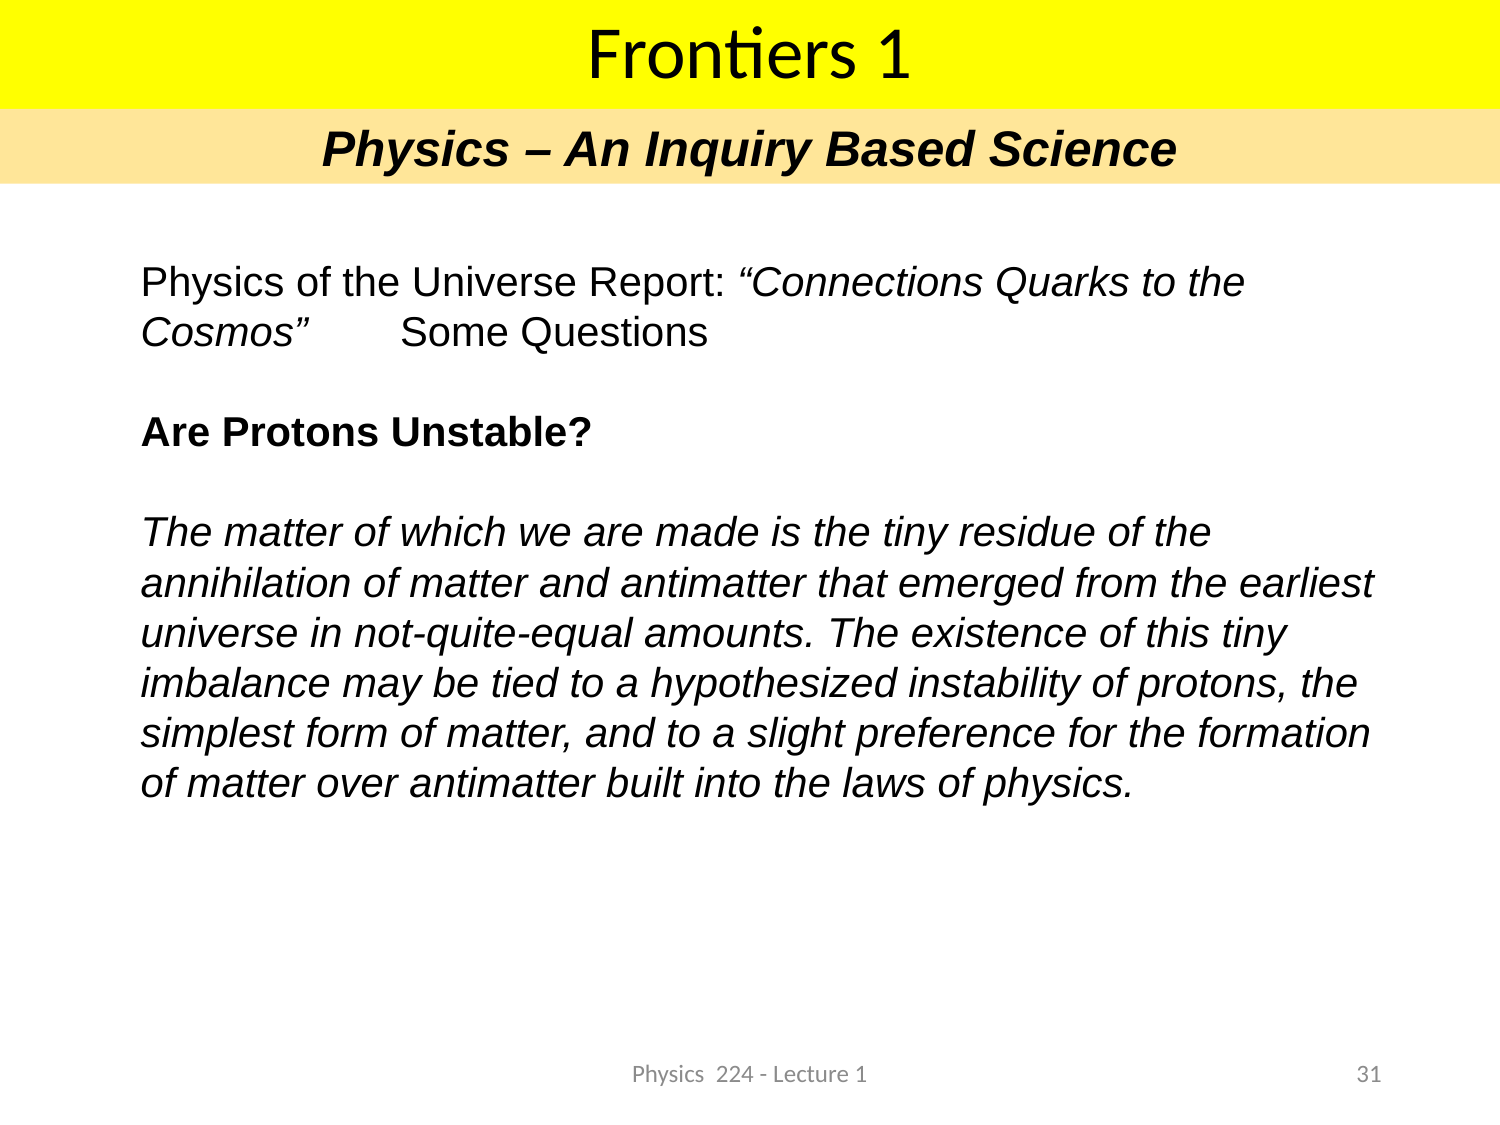

Frontiers 1
Physics – An Inquiry Based Science
Physics of the Universe Report: “Connections Quarks to the Cosmos”        Some Questions

Are Protons Unstable?

The matter of which we are made is the tiny residue of the annihilation of matter and antimatter that emerged from the earliest universe in not-quite-equal amounts. The existence of this tiny imbalance may be tied to a hypothesized instability of protons, the simplest form of matter, and to a slight preference for the formation of matter over antimatter built into the laws of physics.

Physics  224 - Lecture 1
31